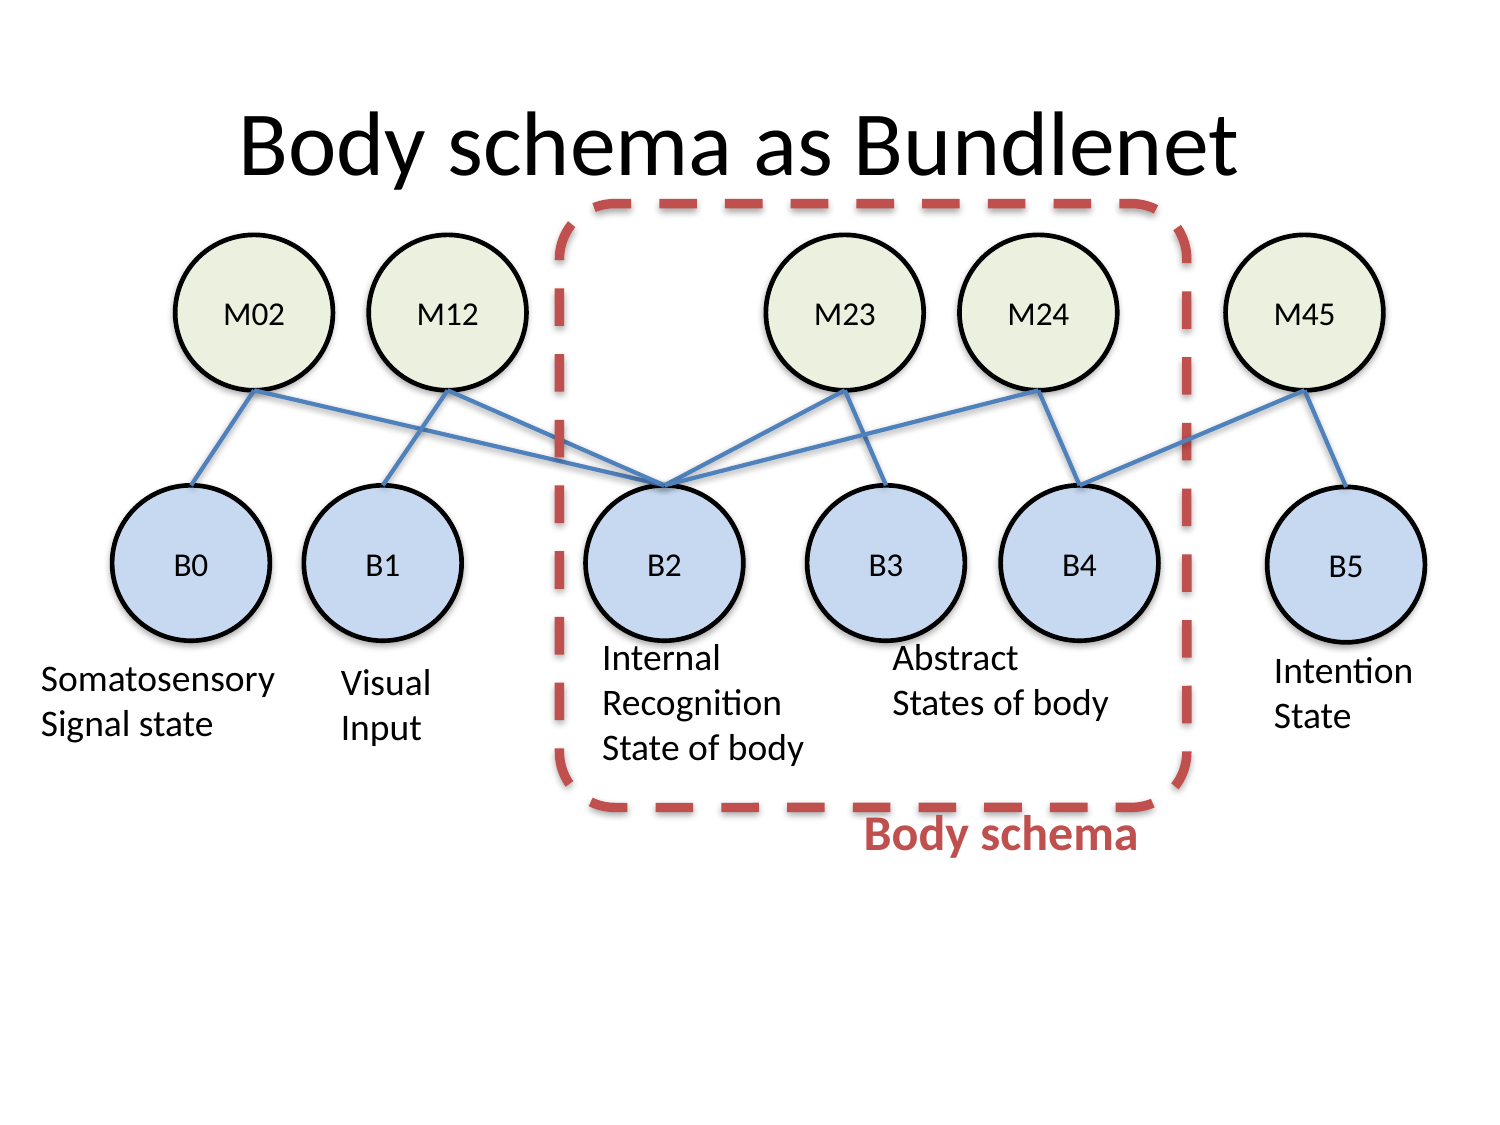

# Body schema as Bundlenet

M02
M12
M23
M24
M45
B0
B1
B2
B3
B4
B5
Abstract
States of body
Internal
Recognition
State of body
Intention
State
Somatosensory
Signal state
Visual
Input
Body schema